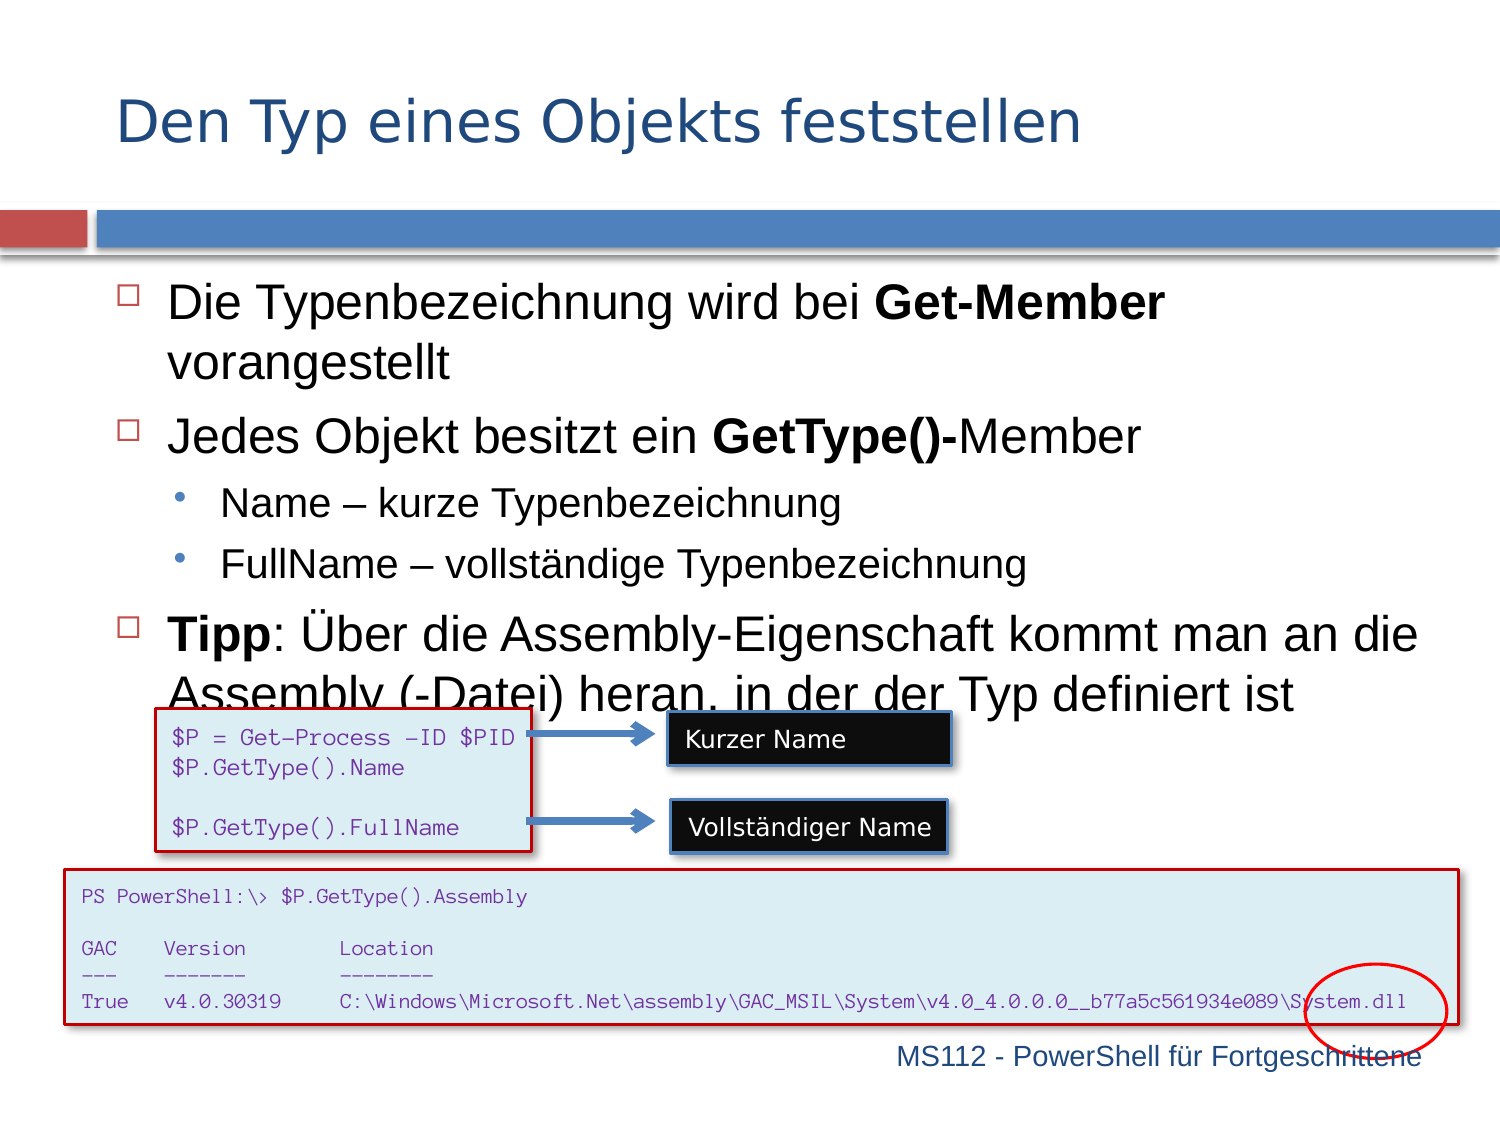

# Den Typ eines Objekts feststellen
Die Typenbezeichnung wird bei Get-Member vorangestellt
Jedes Objekt besitzt ein GetType()-Member
Name – kurze Typenbezeichnung
FullName – vollständige Typenbezeichnung
Tipp: Über die Assembly-Eigenschaft kommt man an die Assembly (-Datei) heran, in der der Typ definiert ist
$P = Get-Process –ID $PID
$P.GetType().Name

$P.GetType().FullName
Kurzer Name
Vollständiger Name
PS PowerShell:\> $P.GetType().Assembly

GAC    Version        Location
---    -------        --------
True   v4.0.30319     C:\Windows\Microsoft.Net\assembly\GAC_MSIL\System\v4.0_4.0.0.0__b77a5c561934e089\System.dll

MS112 - PowerShell für Fortgeschrittene